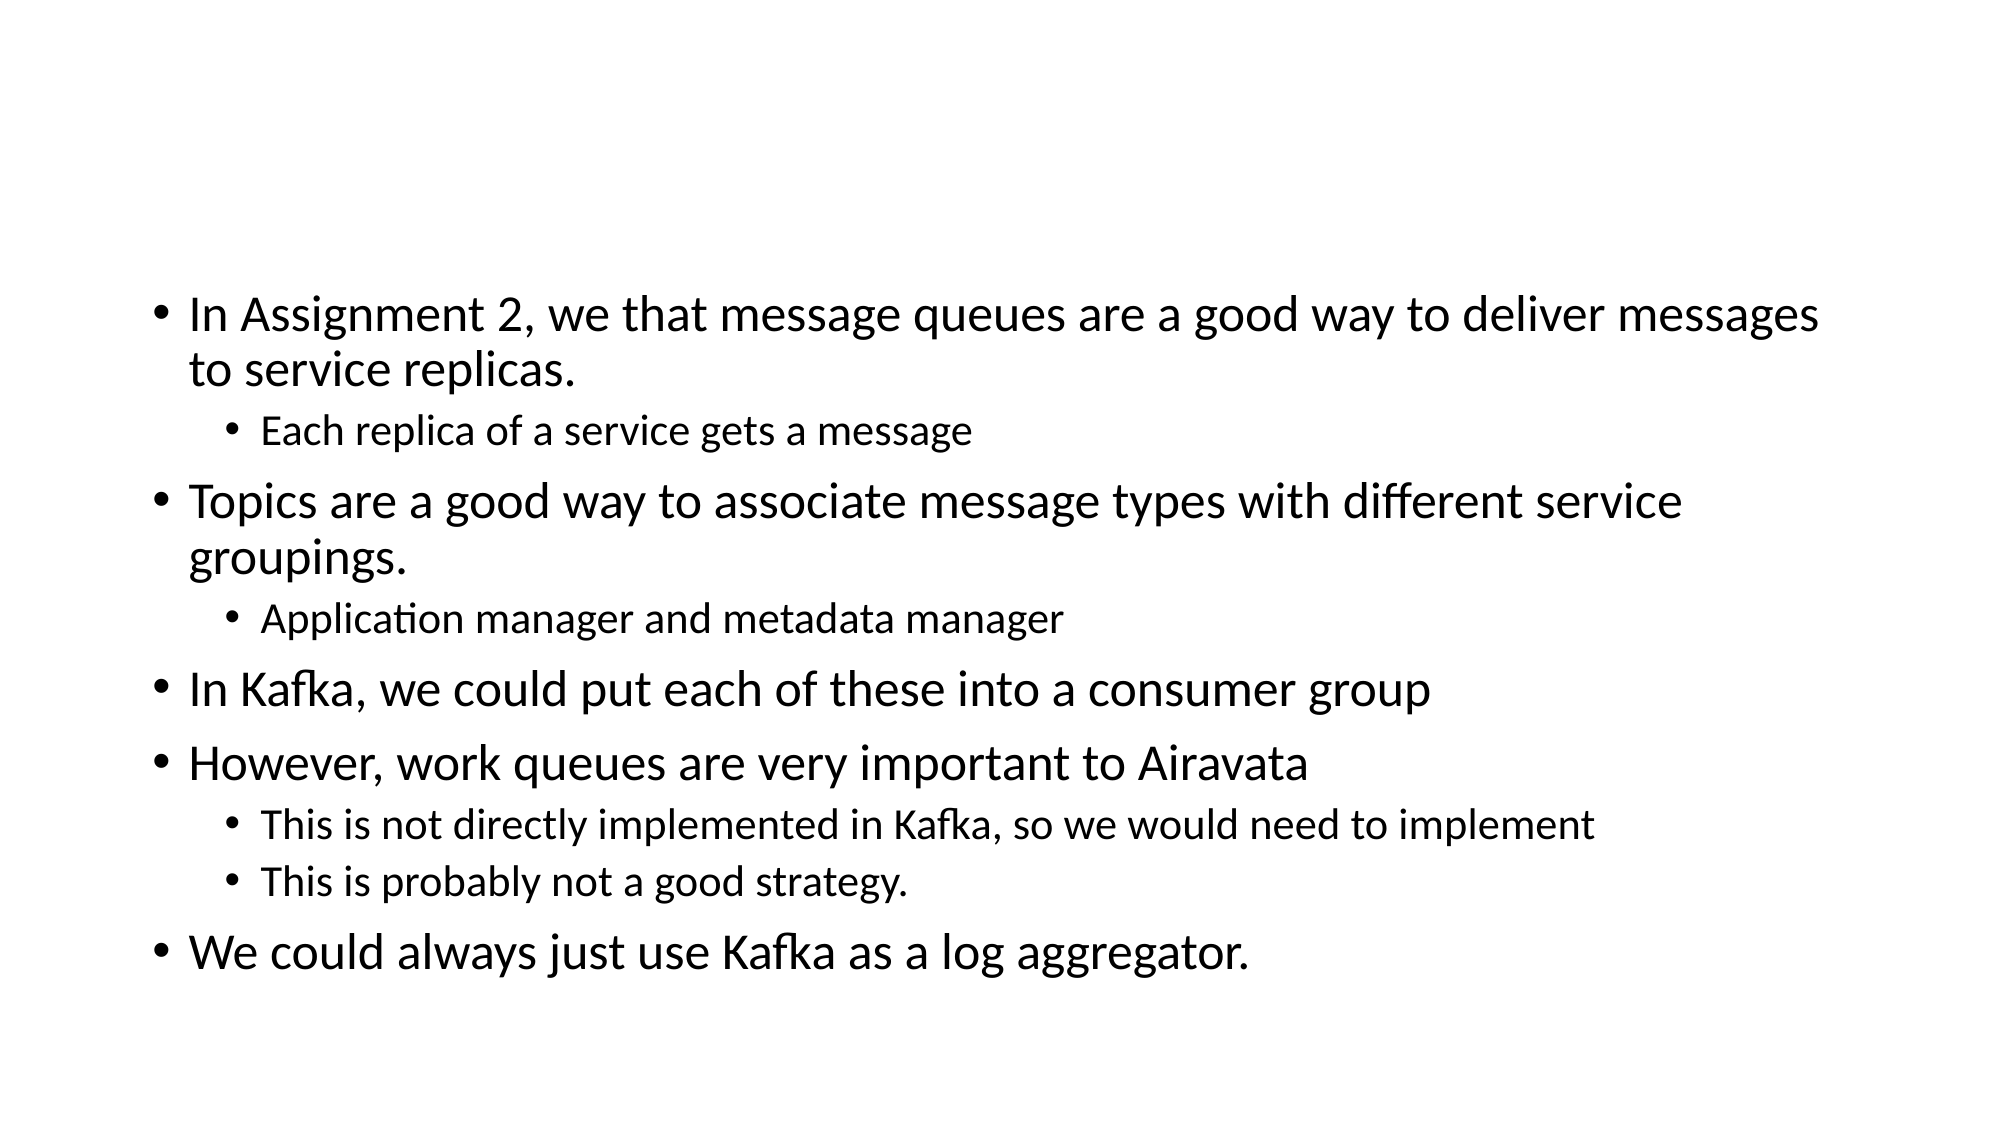

# Messaging and Microservices
In Assignment 2, we that message queues are a good way to deliver messages to service replicas.
Each replica of a service gets a message
Topics are a good way to associate message types with different service groupings.
Application manager and metadata manager
In Kafka, we could put each of these into a consumer group
However, work queues are very important to Airavata
This is not directly implemented in Kafka, so we would need to implement
This is probably not a good strategy.
We could always just use Kafka as a log aggregator.